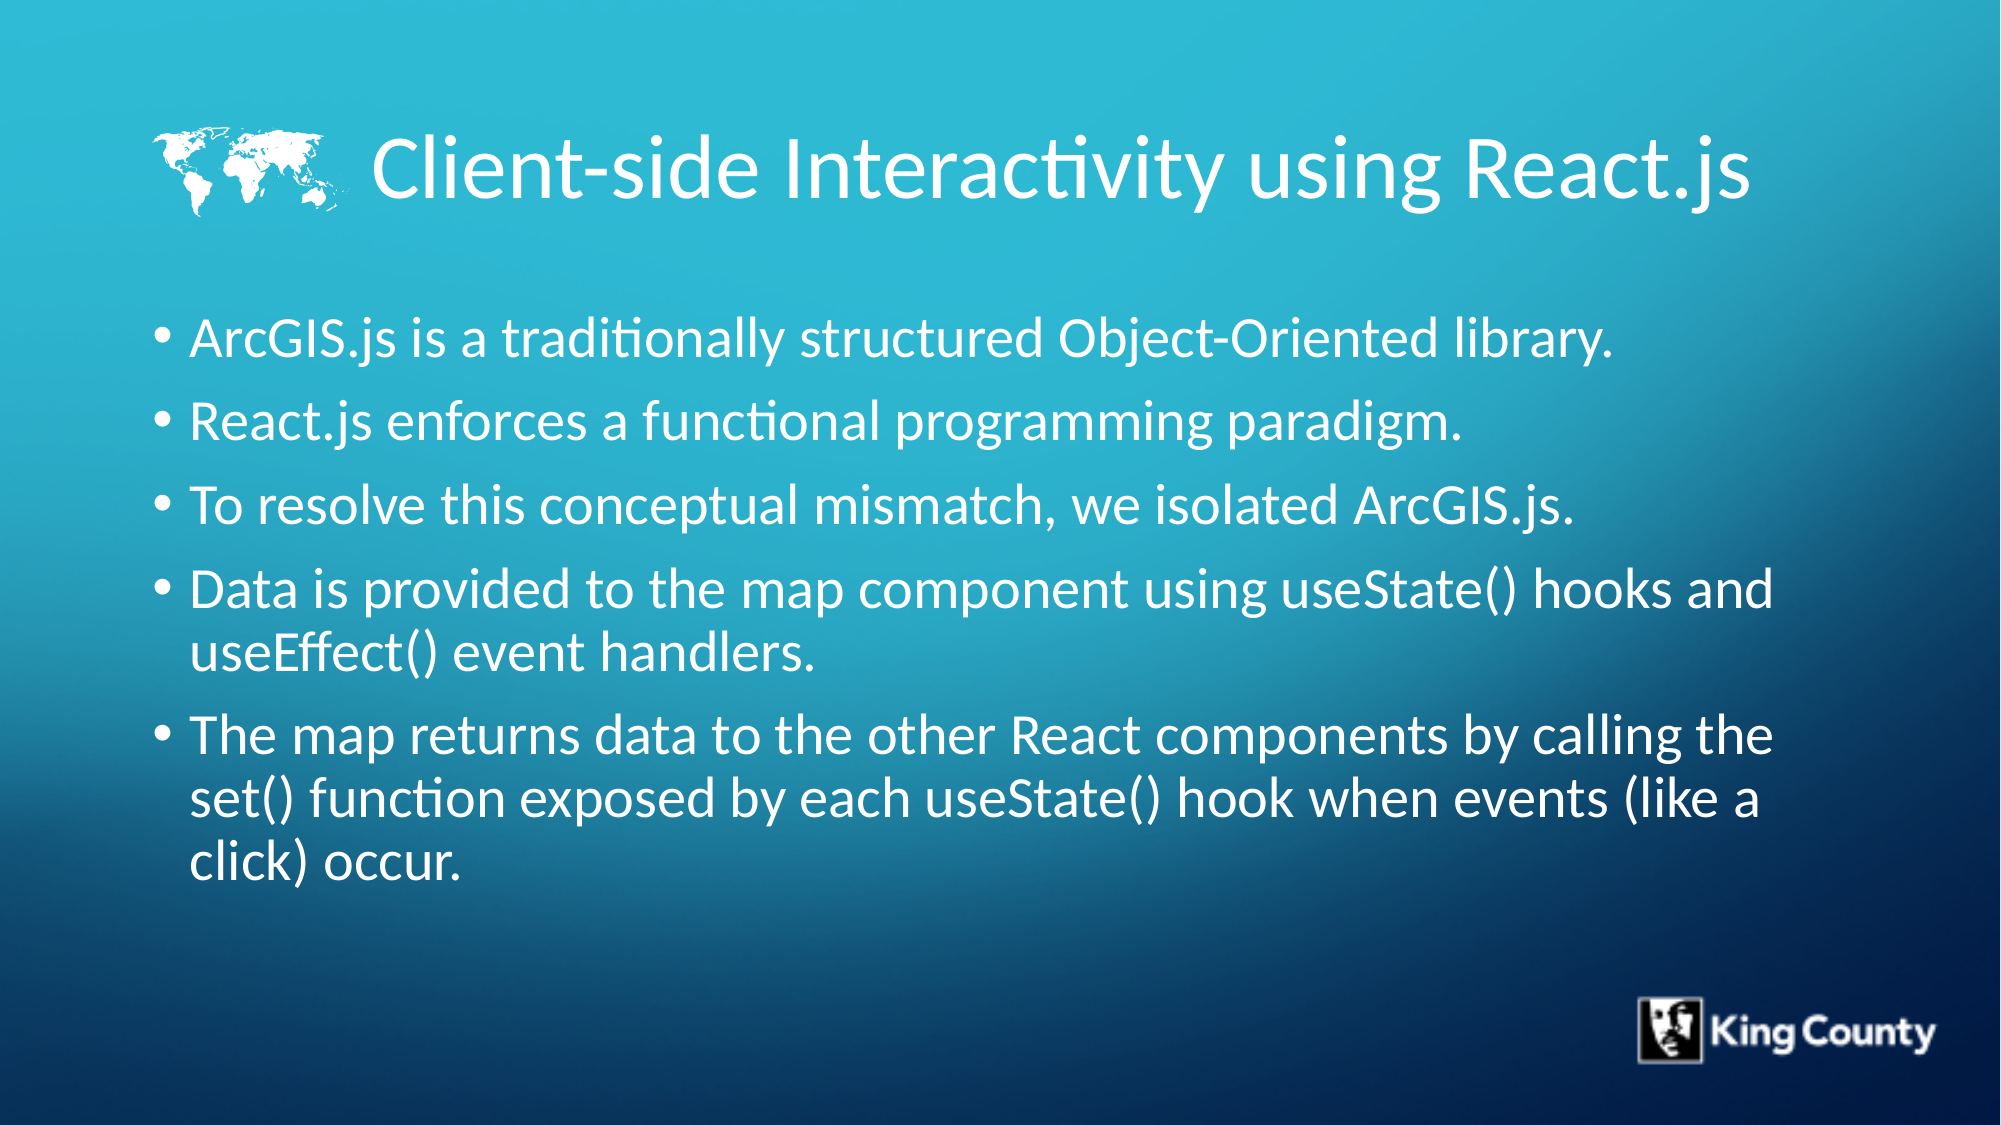

# 🗺 Client-side Interactivity using React.js
ArcGIS.js is a traditionally structured Object-Oriented library.
React.js enforces a functional programming paradigm.
To resolve this conceptual mismatch, we isolated ArcGIS.js.
Data is provided to the map component using useState() hooks and useEffect() event handlers.
The map returns data to the other React components by calling the set() function exposed by each useState() hook when events (like a click) occur.